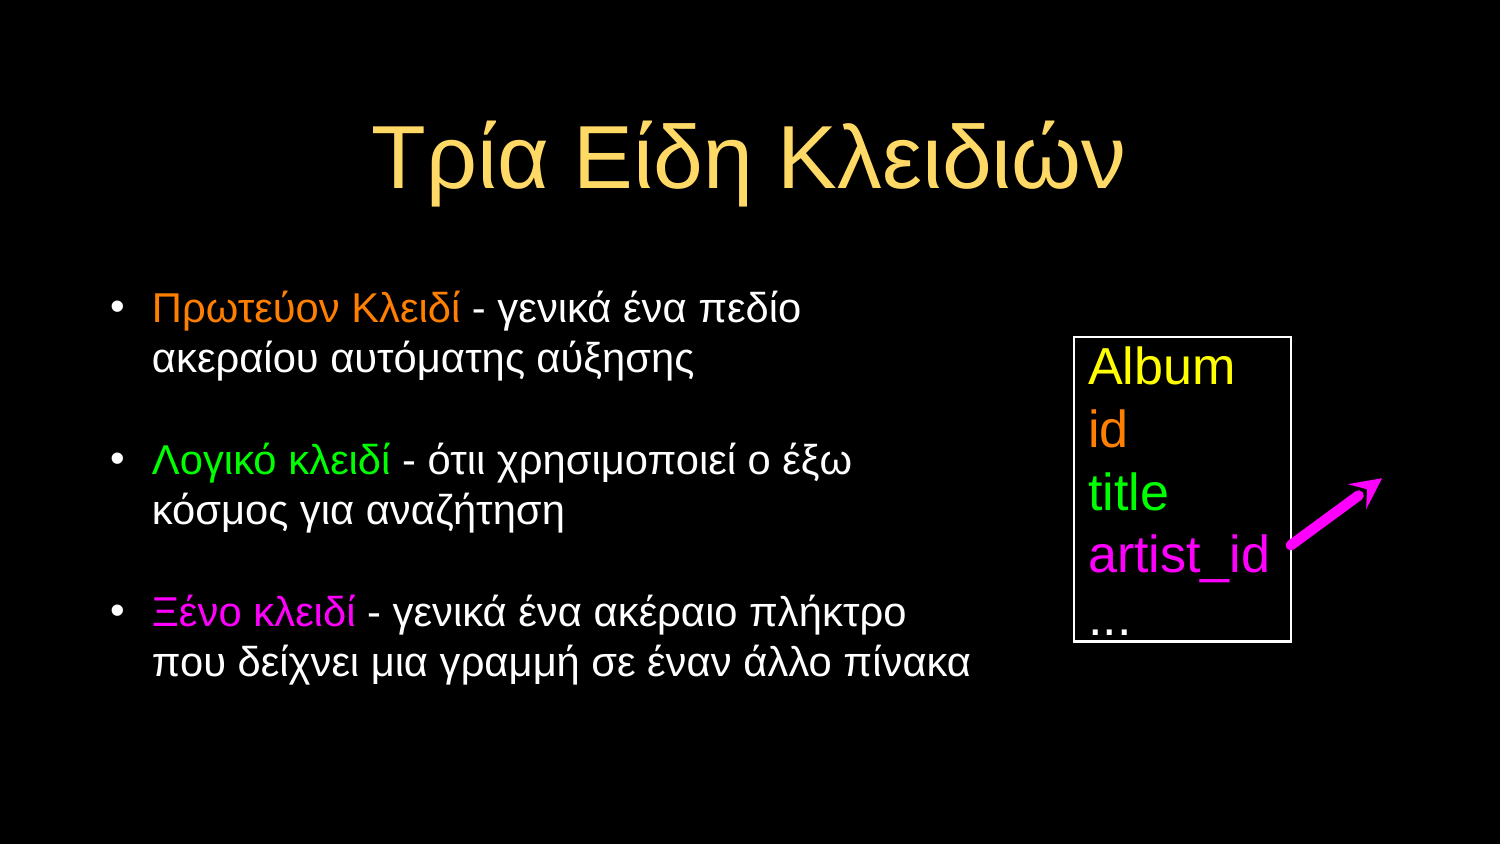

# Τρία Είδη Κλειδιών
Πρωτεύον Κλειδί - γενικά ένα πεδίο ακεραίου αυτόματης αύξησης
Λογικό κλειδί - ότιι χρησιμοποιεί ο έξω κόσμος για αναζήτηση
Ξένο κλειδί - γενικά ένα ακέραιο πλήκτρο που δείχνει μια γραμμή σε έναν άλλο πίνακα
 Album
 id
 title
 artist_id
 ...